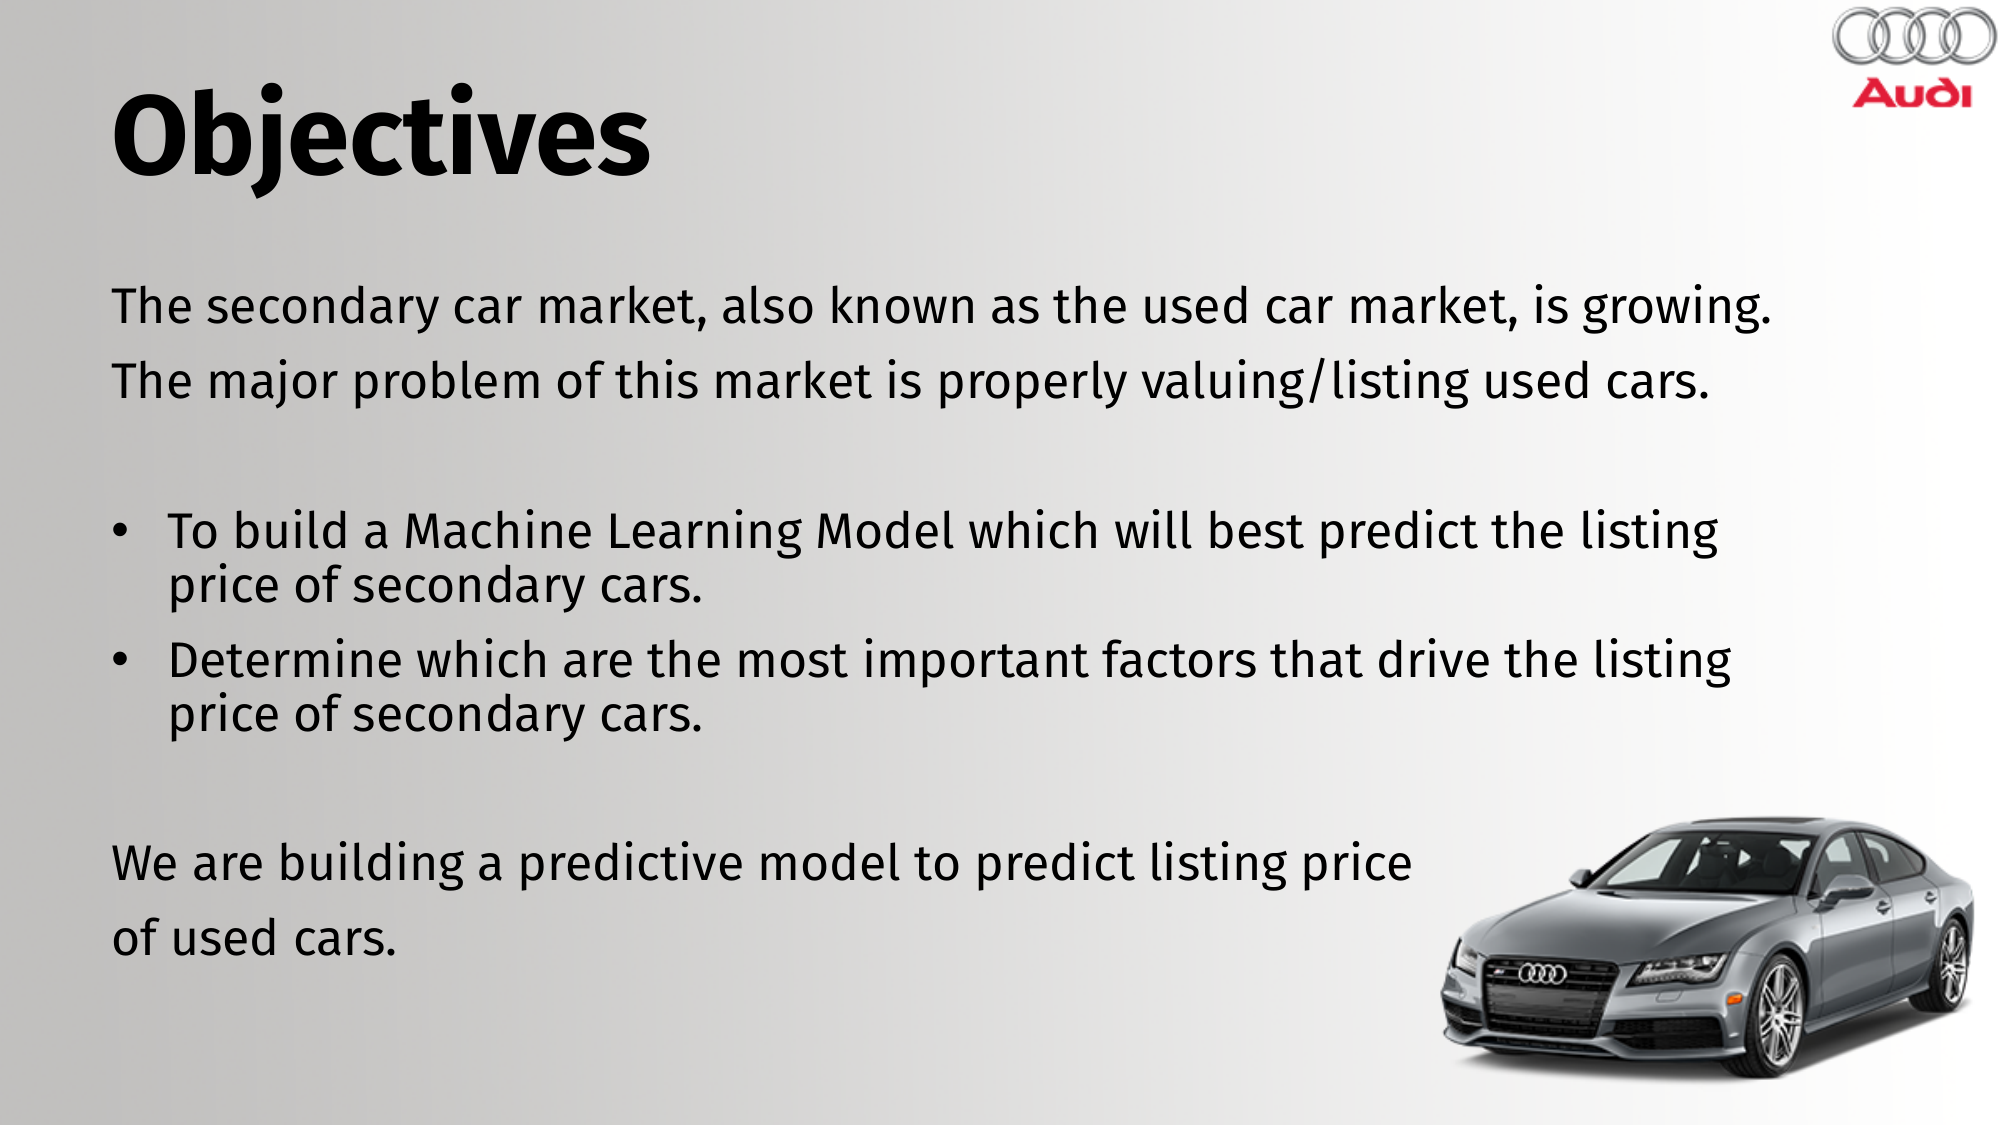

# Objectives
The secondary car market, also known as the used car market, is growing.
The major problem of this market is properly valuing/listing used cars.

To build a Machine Learning Model which will best predict the listing price of secondary cars.
Determine which are the most important factors that drive the listing price of secondary cars.

We are building a predictive model to predict listing price
of used cars.